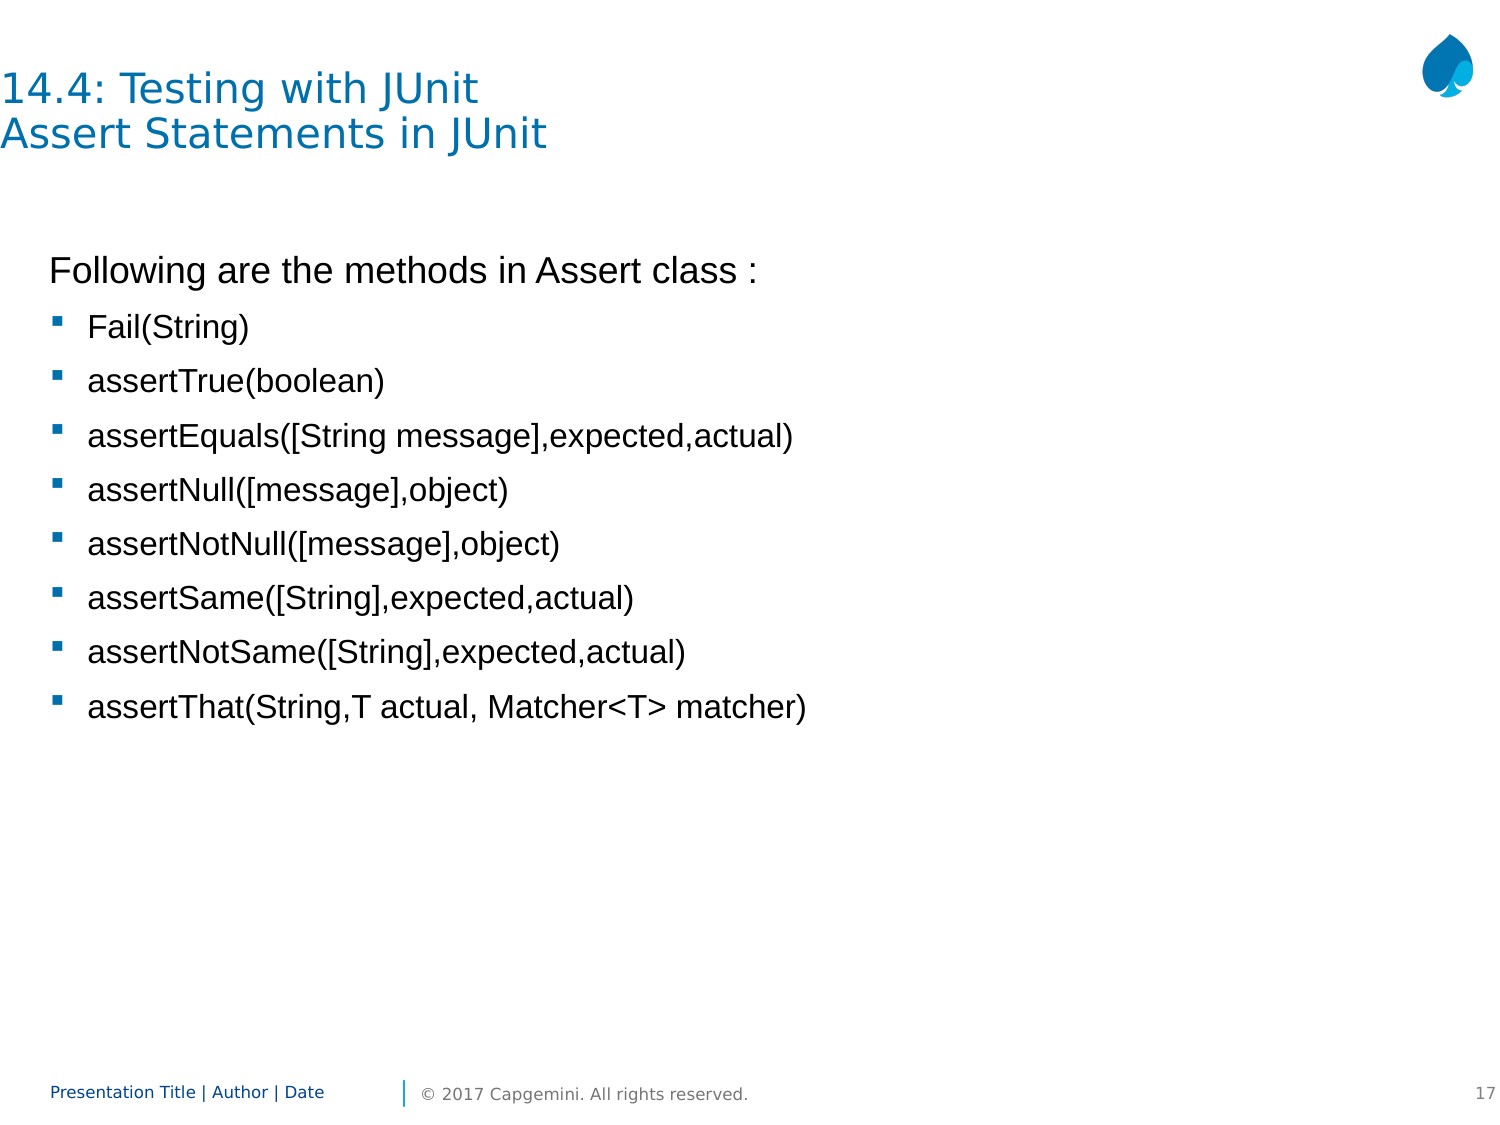

14.4: Testing with JUnit
Assert Statements in JUnit
Following are the methods in Assert class :
Fail(String)
assertTrue(boolean)
assertEquals([String message],expected,actual)
assertNull([message],object)
assertNotNull([message],object)
assertSame([String],expected,actual)
assertNotSame([String],expected,actual)
assertThat(String,T actual, Matcher<T> matcher)